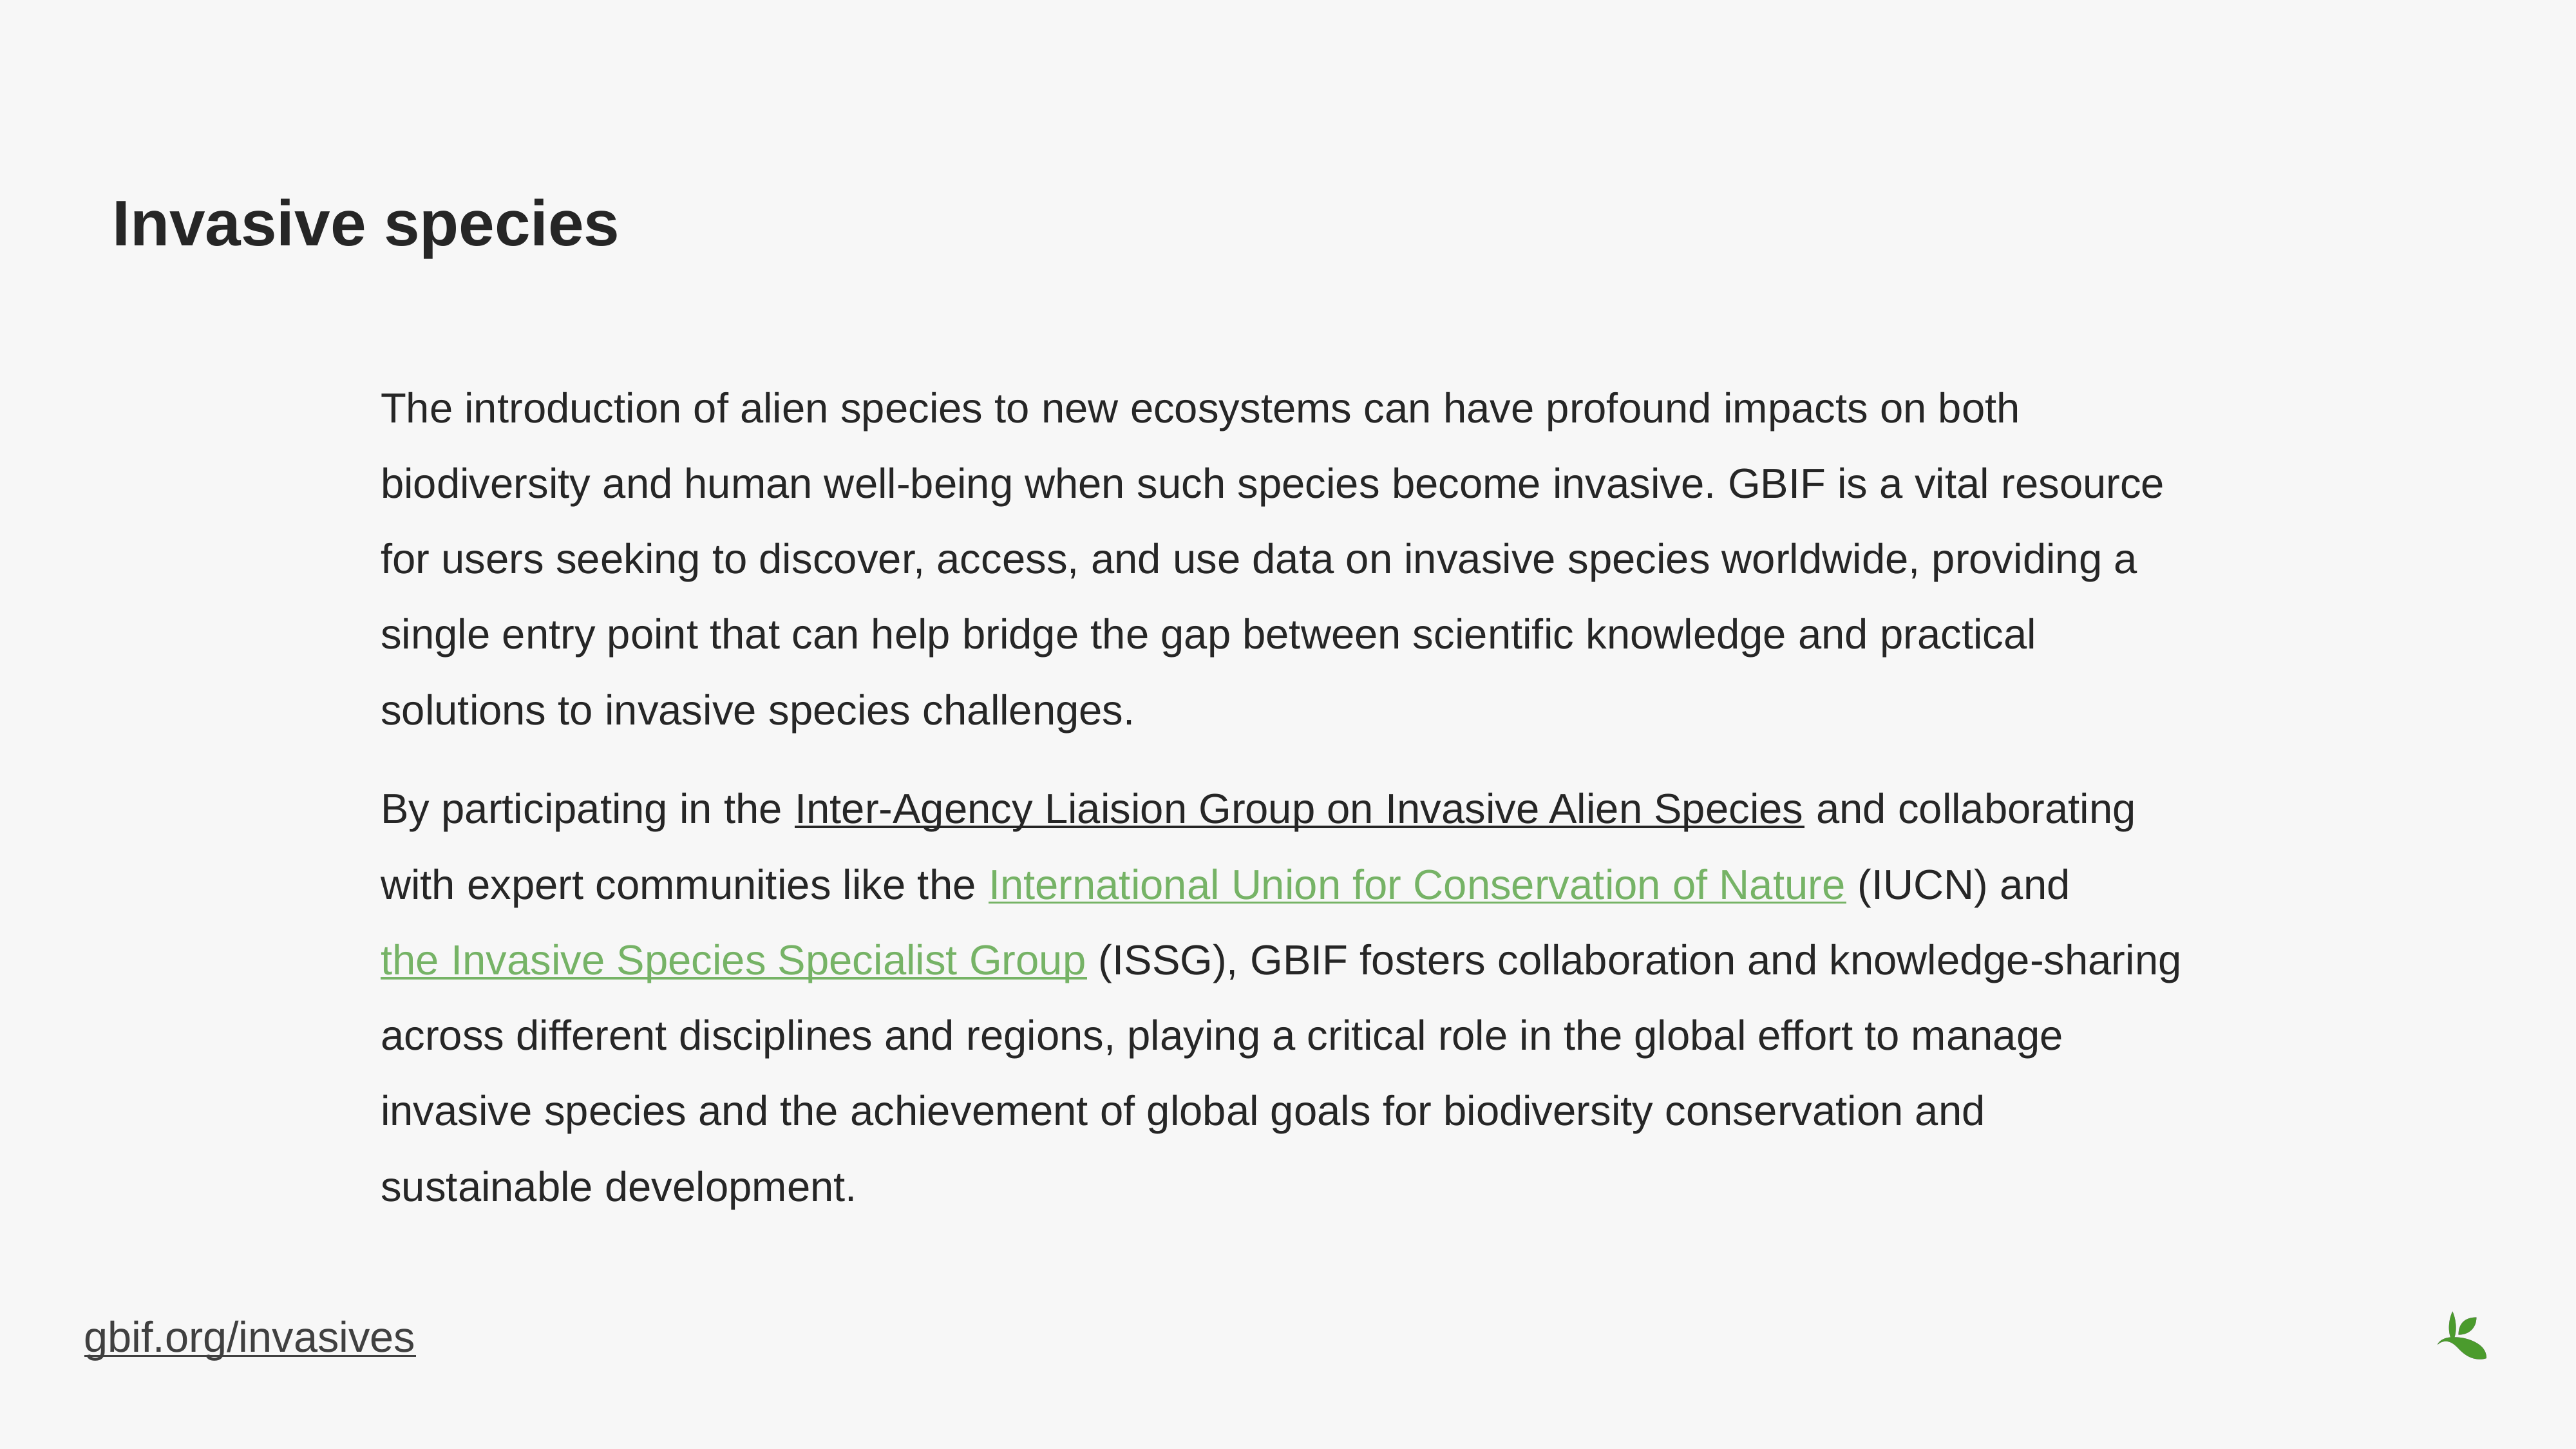

# Invasive species
The introduction of alien species to new ecosystems can have profound impacts on both biodiversity and human well-being when such species become invasive. GBIF is a vital resource for users seeking to discover, access, and use data on invasive species worldwide, providing a single entry point that can help bridge the gap between scientific knowledge and practical solutions to invasive species challenges.
By participating in the Inter-Agency Liaision Group on Invasive Alien Species and collaborating with expert communities like the International Union for Conservation of Nature (IUCN) and the Invasive Species Specialist Group (ISSG), GBIF fosters collaboration and knowledge-sharing across different disciplines and regions, playing a critical role in the global effort to manage invasive species and the achievement of global goals for biodiversity conservation and sustainable development.
gbif.org/invasives